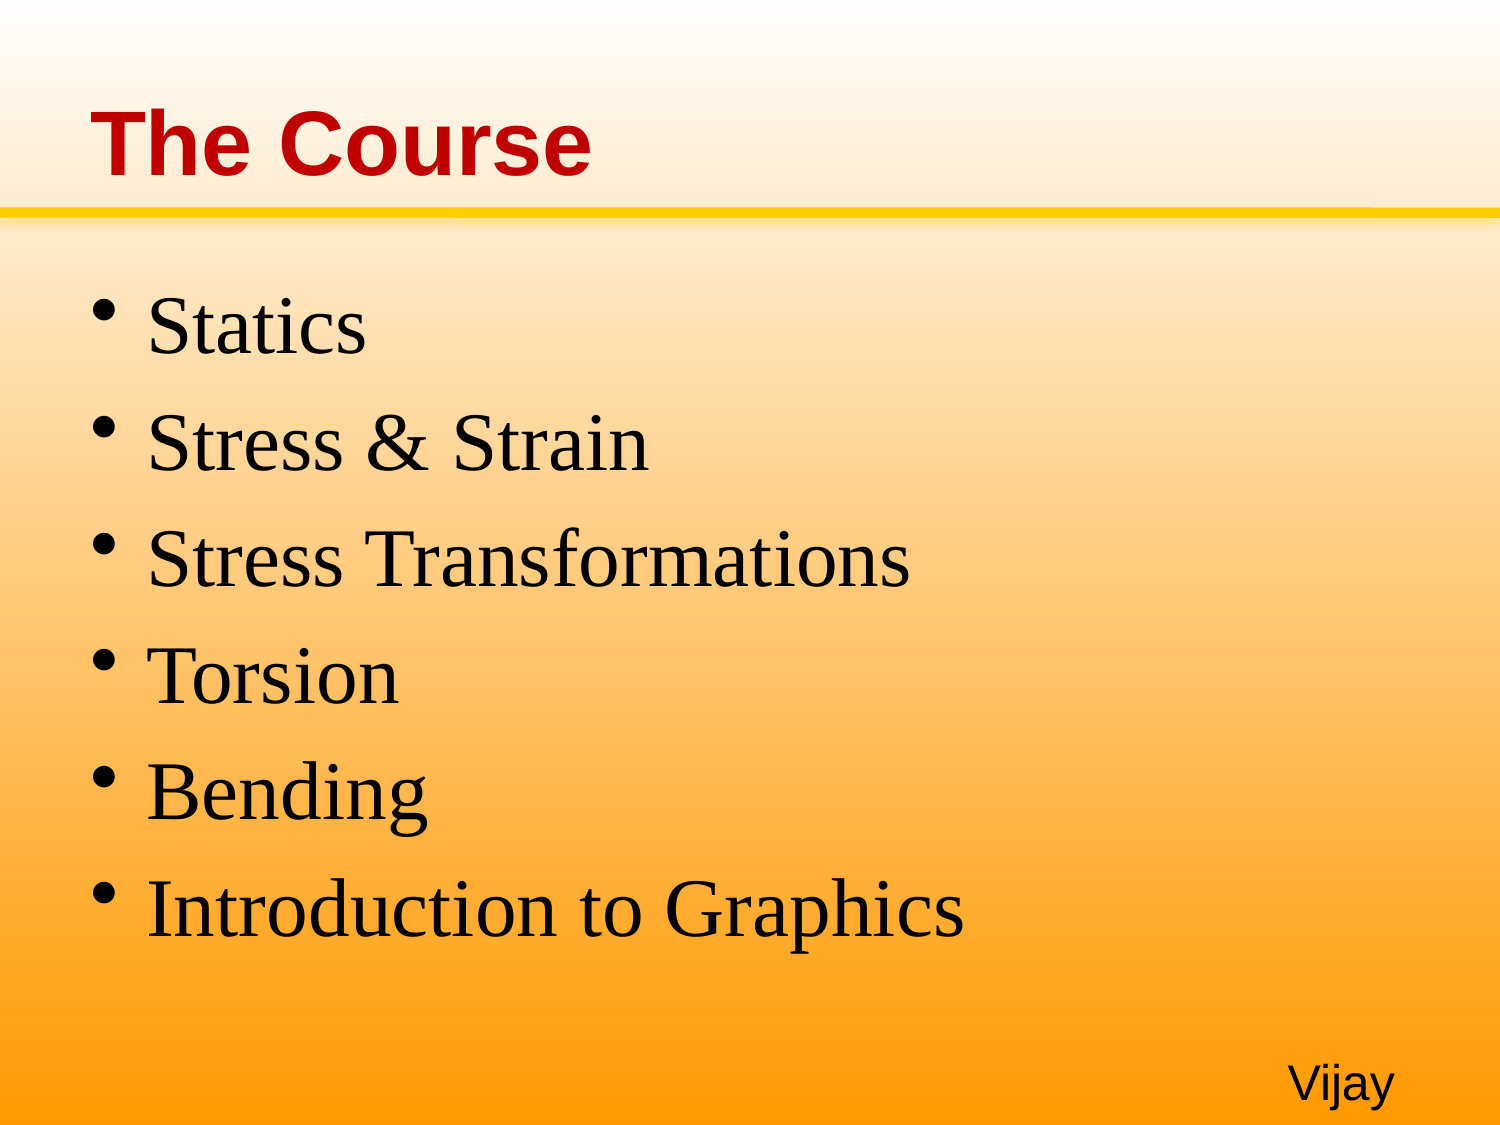

# The Course
Statics
Stress & Strain
Stress Transformations
Torsion
Bending
Introduction to Graphics